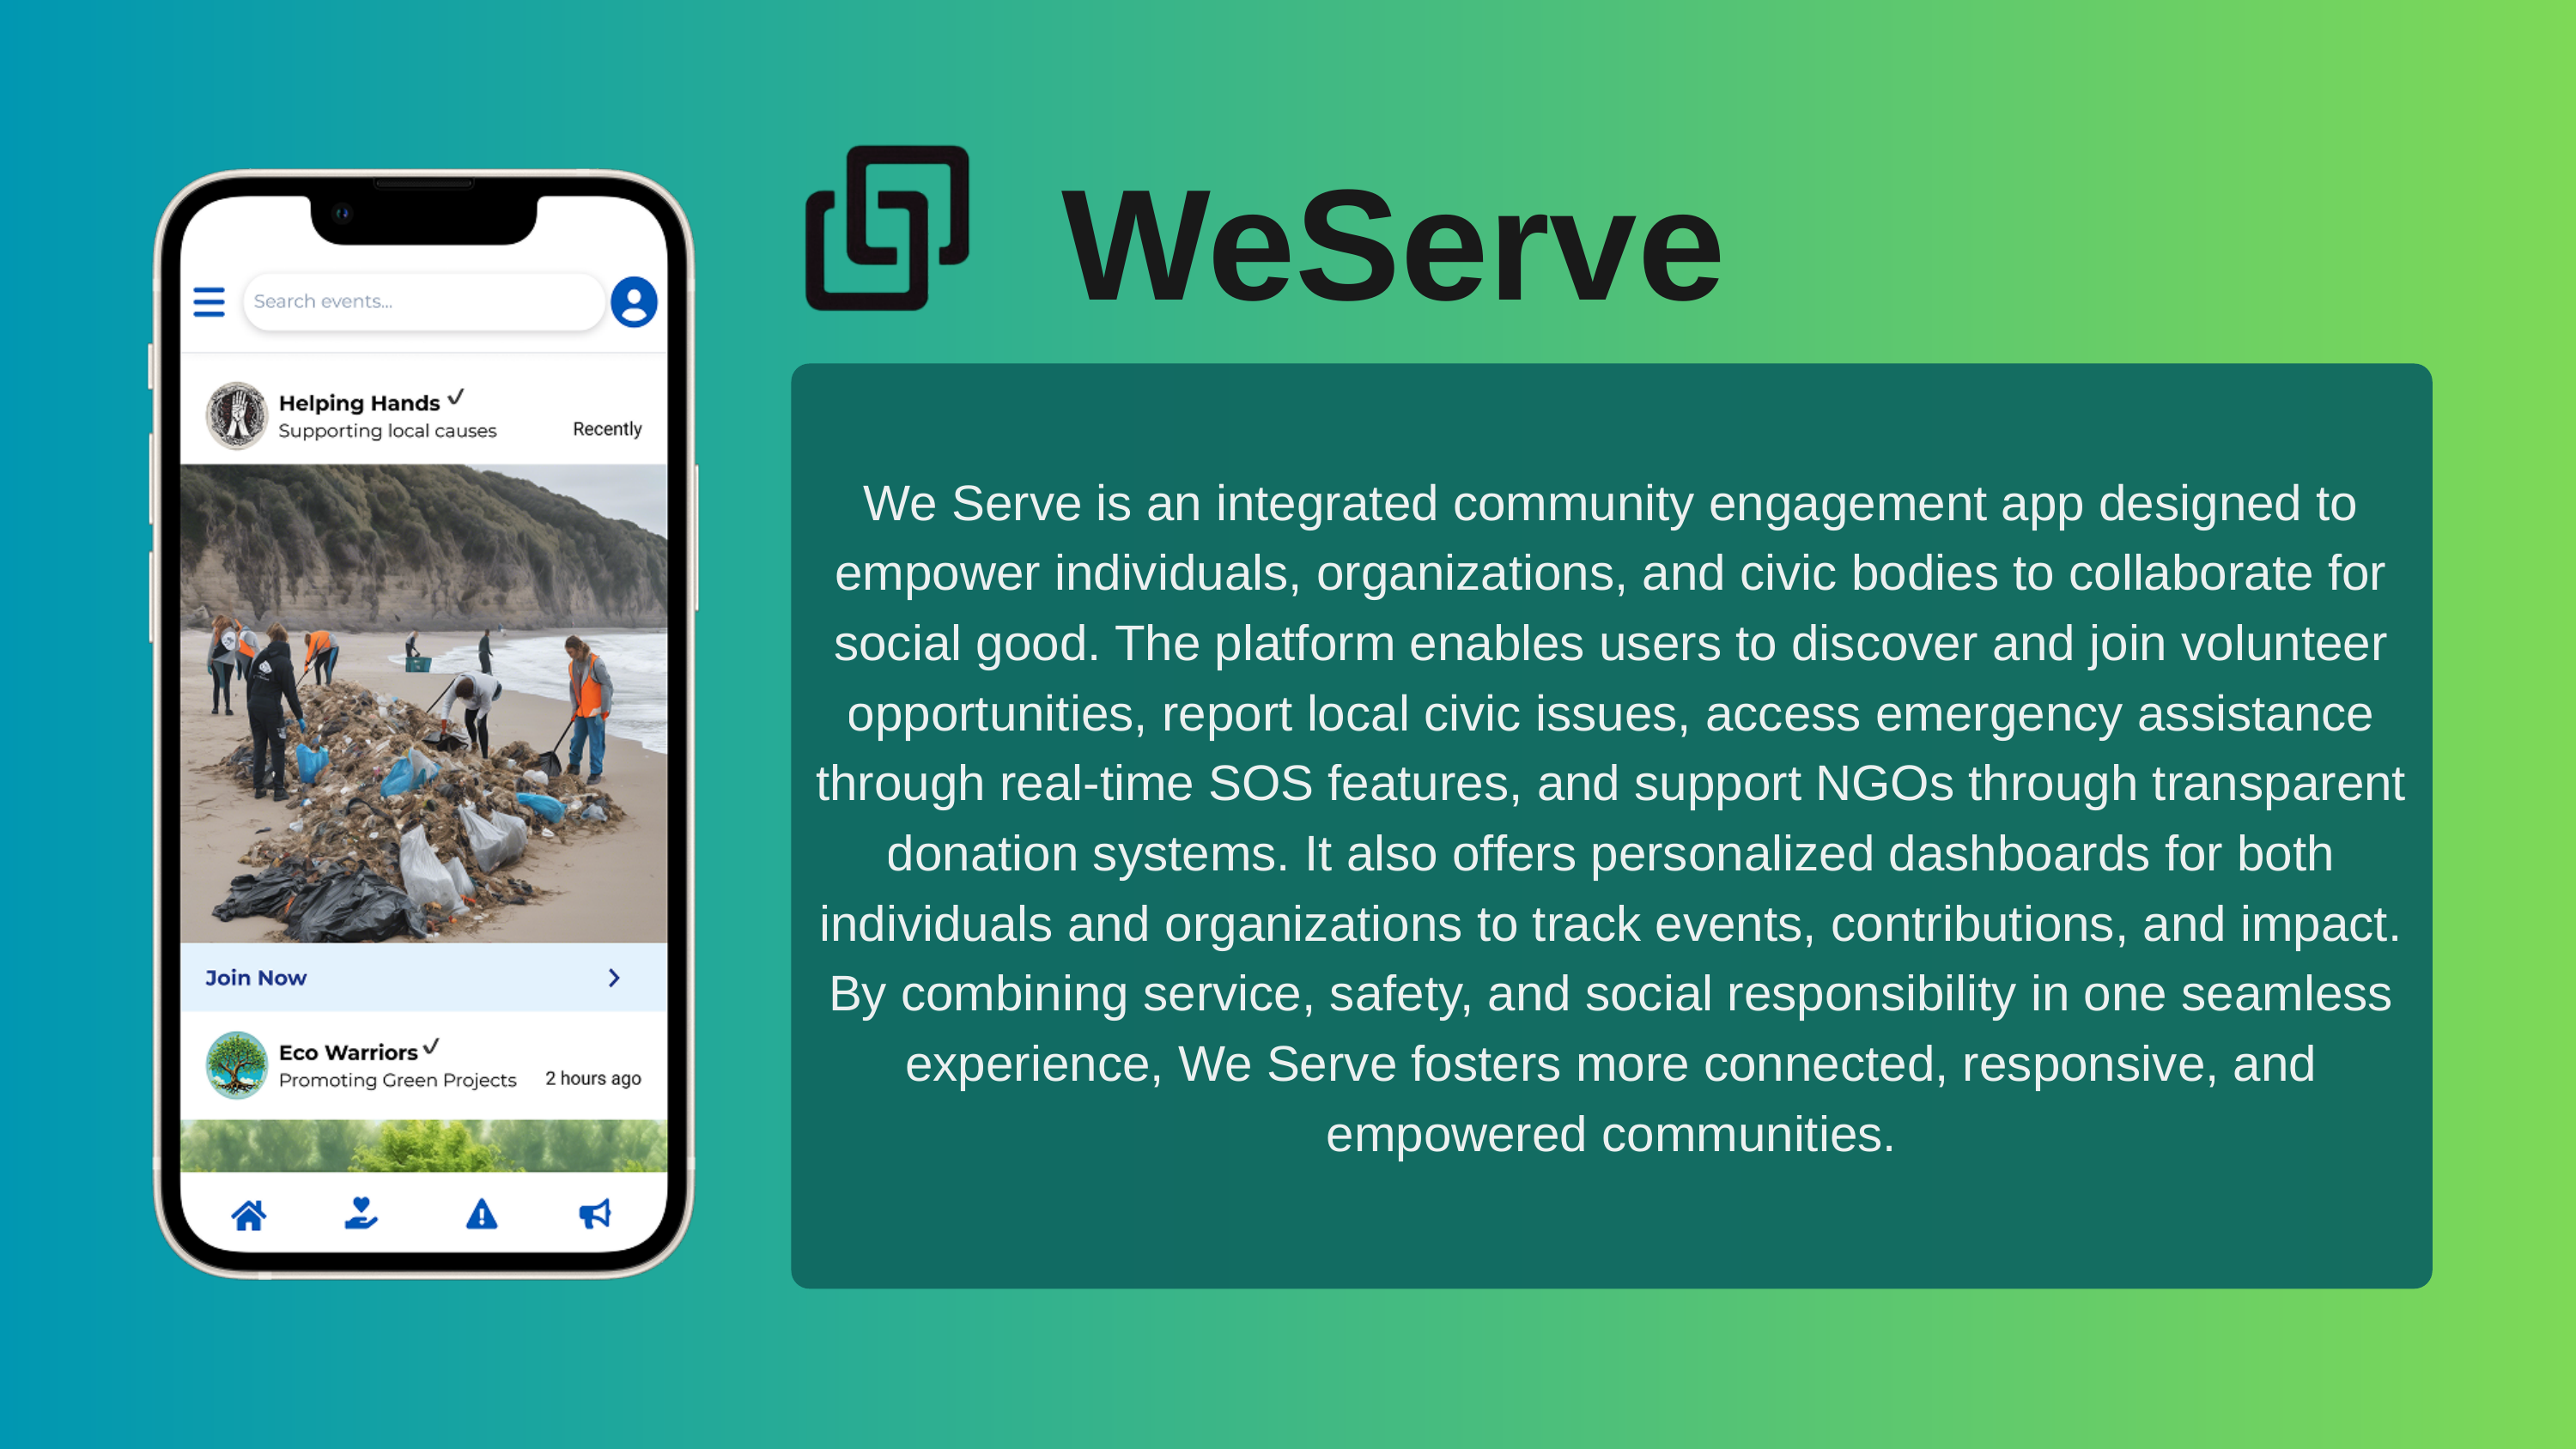

WeServe

We Serve is an integrated community engagement app designed to empower individuals, organizations, and civic bodies to collaborate for social good. The platform enables users to discover and join volunteer opportunities, report local civic issues, access emergency assistance through real-time SOS features, and support NGOs through transparent donation systems. It also offers personalized dashboards for both individuals and organizations to track events, contributions, and impact. By combining service, safety, and social responsibility in one seamless experience, We Serve fosters more connected, responsive, and empowered communities.